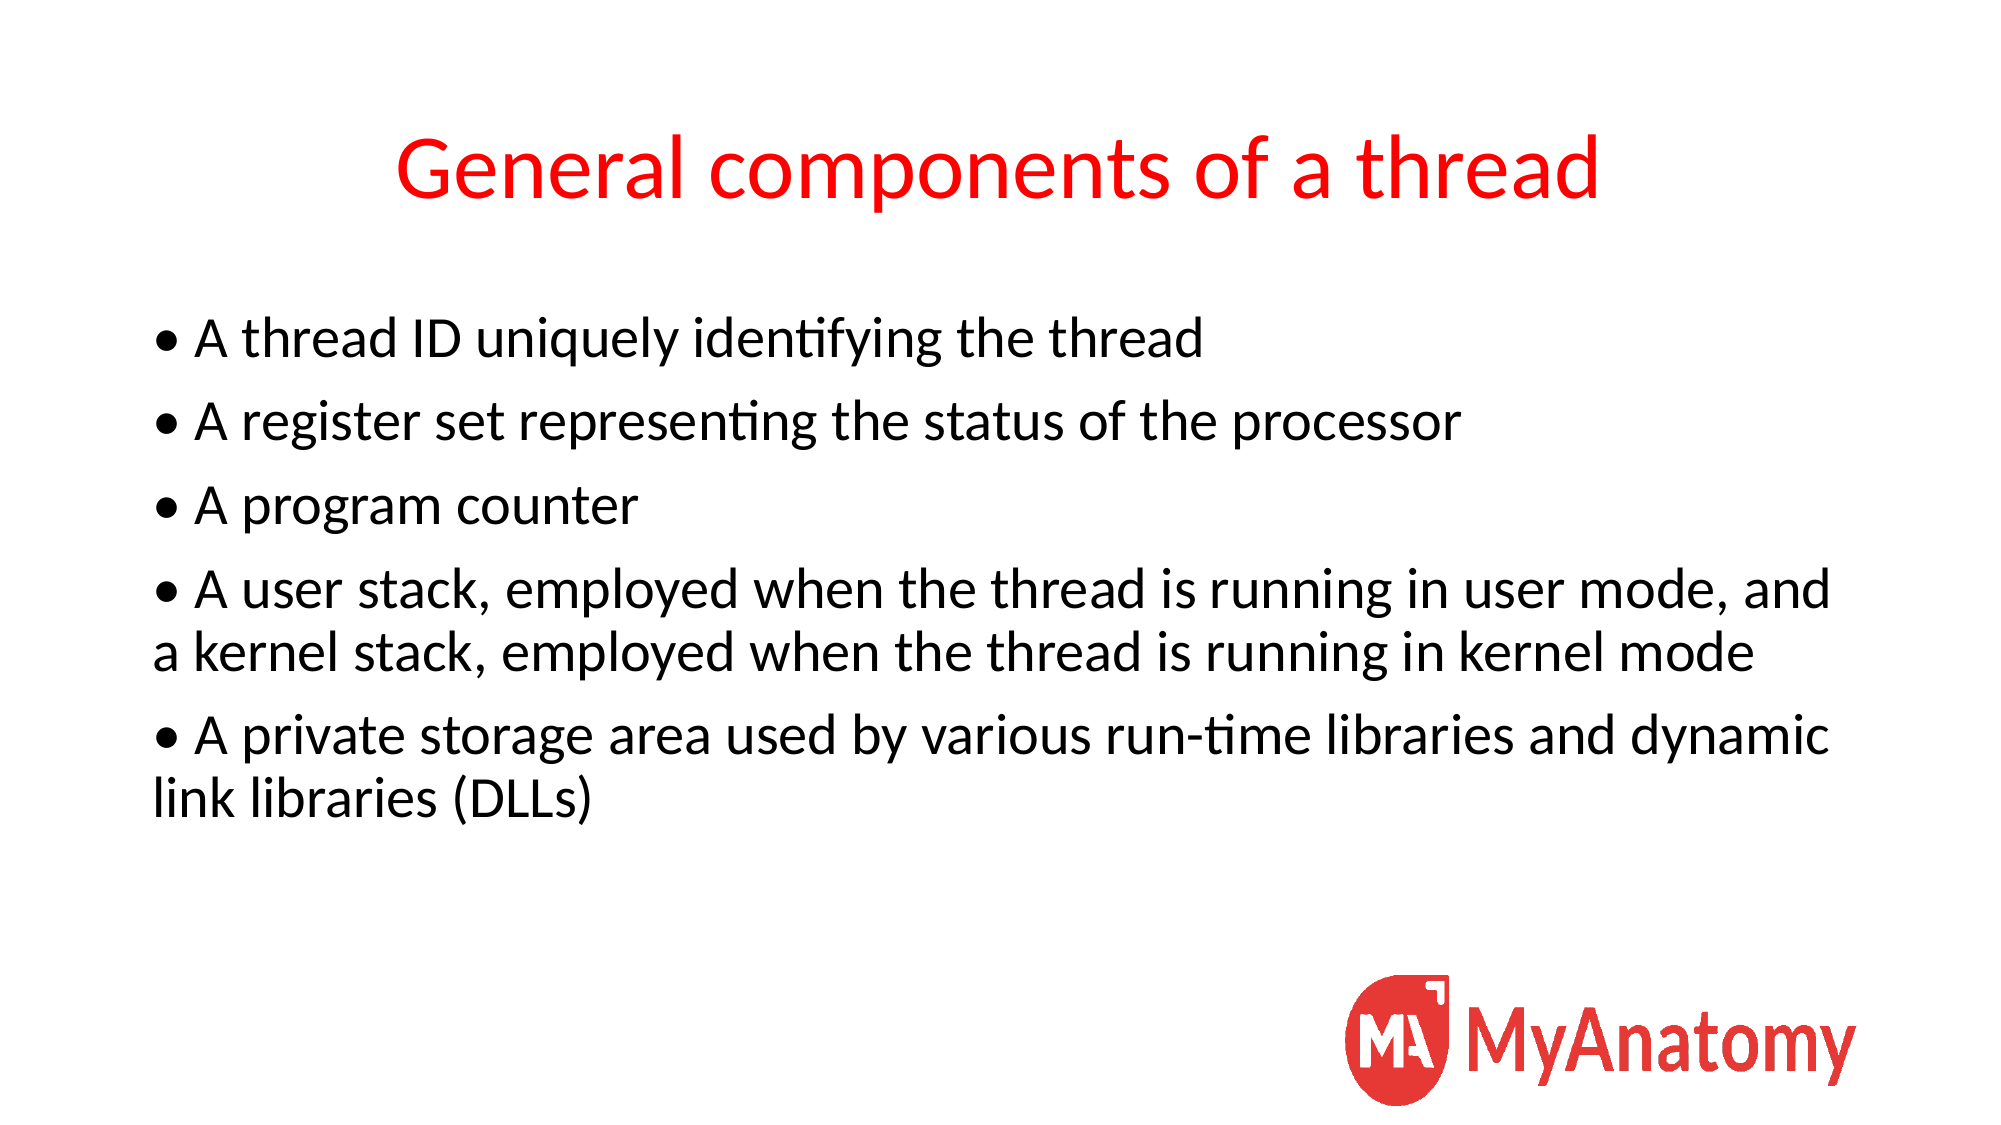

# General components of a thread
• A thread ID uniquely identifying the thread
• A register set representing the status of the processor
• A program counter
• A user stack, employed when the thread is running in user mode, and a kernel stack, employed when the thread is running in kernel mode
• A private storage area used by various run-time libraries and dynamic link libraries (DLLs)